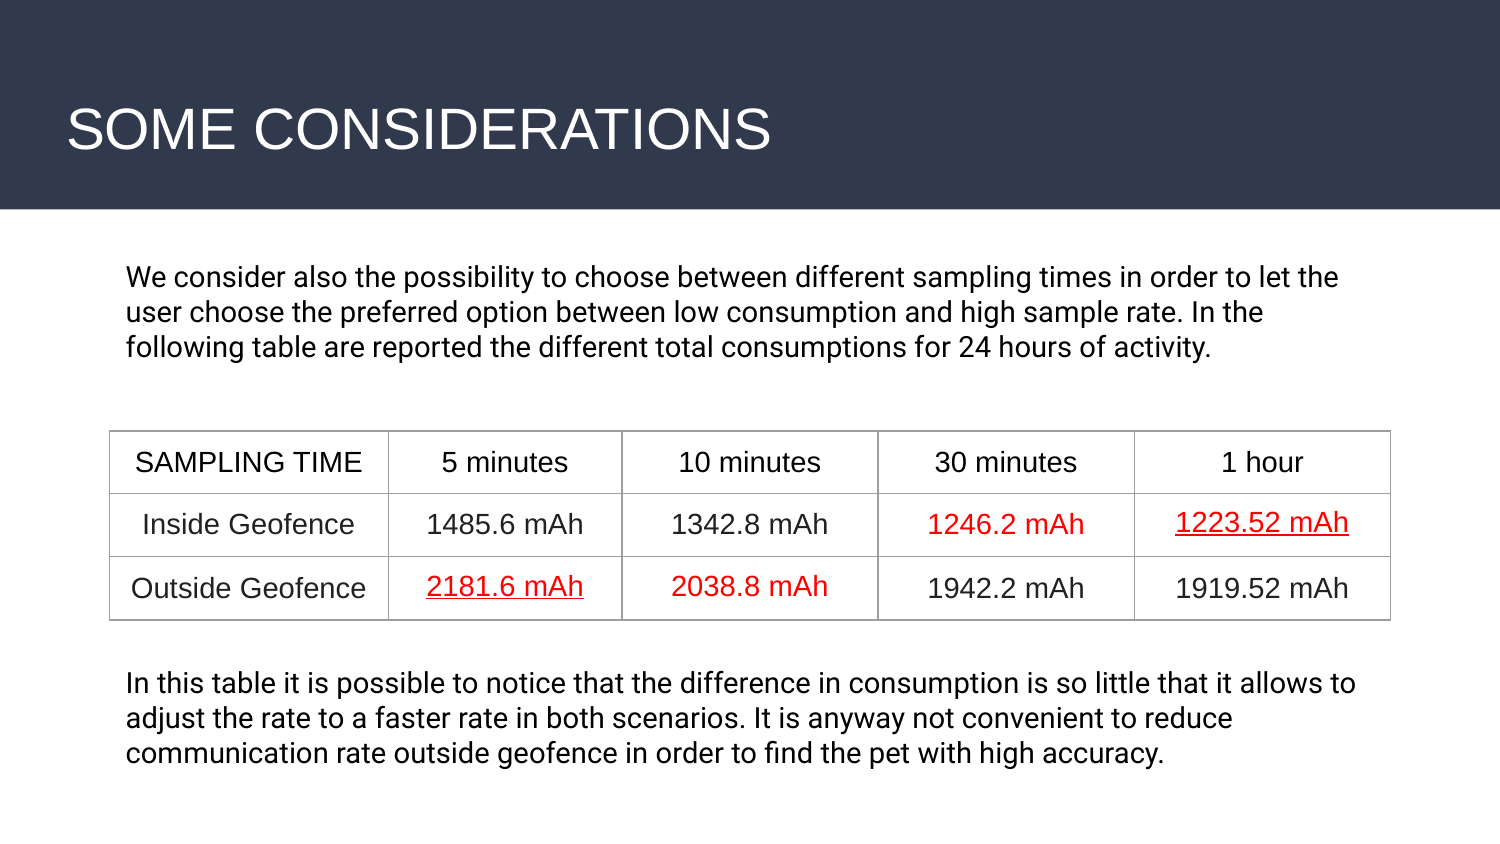

# SOME CONSIDERATIONS
We consider also the possibility to choose between different sampling times in order to let the user choose the preferred option between low consumption and high sample rate. In the following table are reported the different total consumptions for 24 hours of activity.
| SAMPLING TIME | 5 minutes | 10 minutes | 30 minutes | 1 hour |
| --- | --- | --- | --- | --- |
| Inside Geofence | 1485.6 mAh | 1342.8 mAh | 1246.2 mAh | 1223.52 mAh |
| Outside Geofence | 2181.6 mAh | 2038.8 mAh | 1942.2 mAh | 1919.52 mAh |
In this table it is possible to notice that the difference in consumption is so little that it allows to adjust the rate to a faster rate in both scenarios. It is anyway not convenient to reduce communication rate outside geofence in order to find the pet with high accuracy.